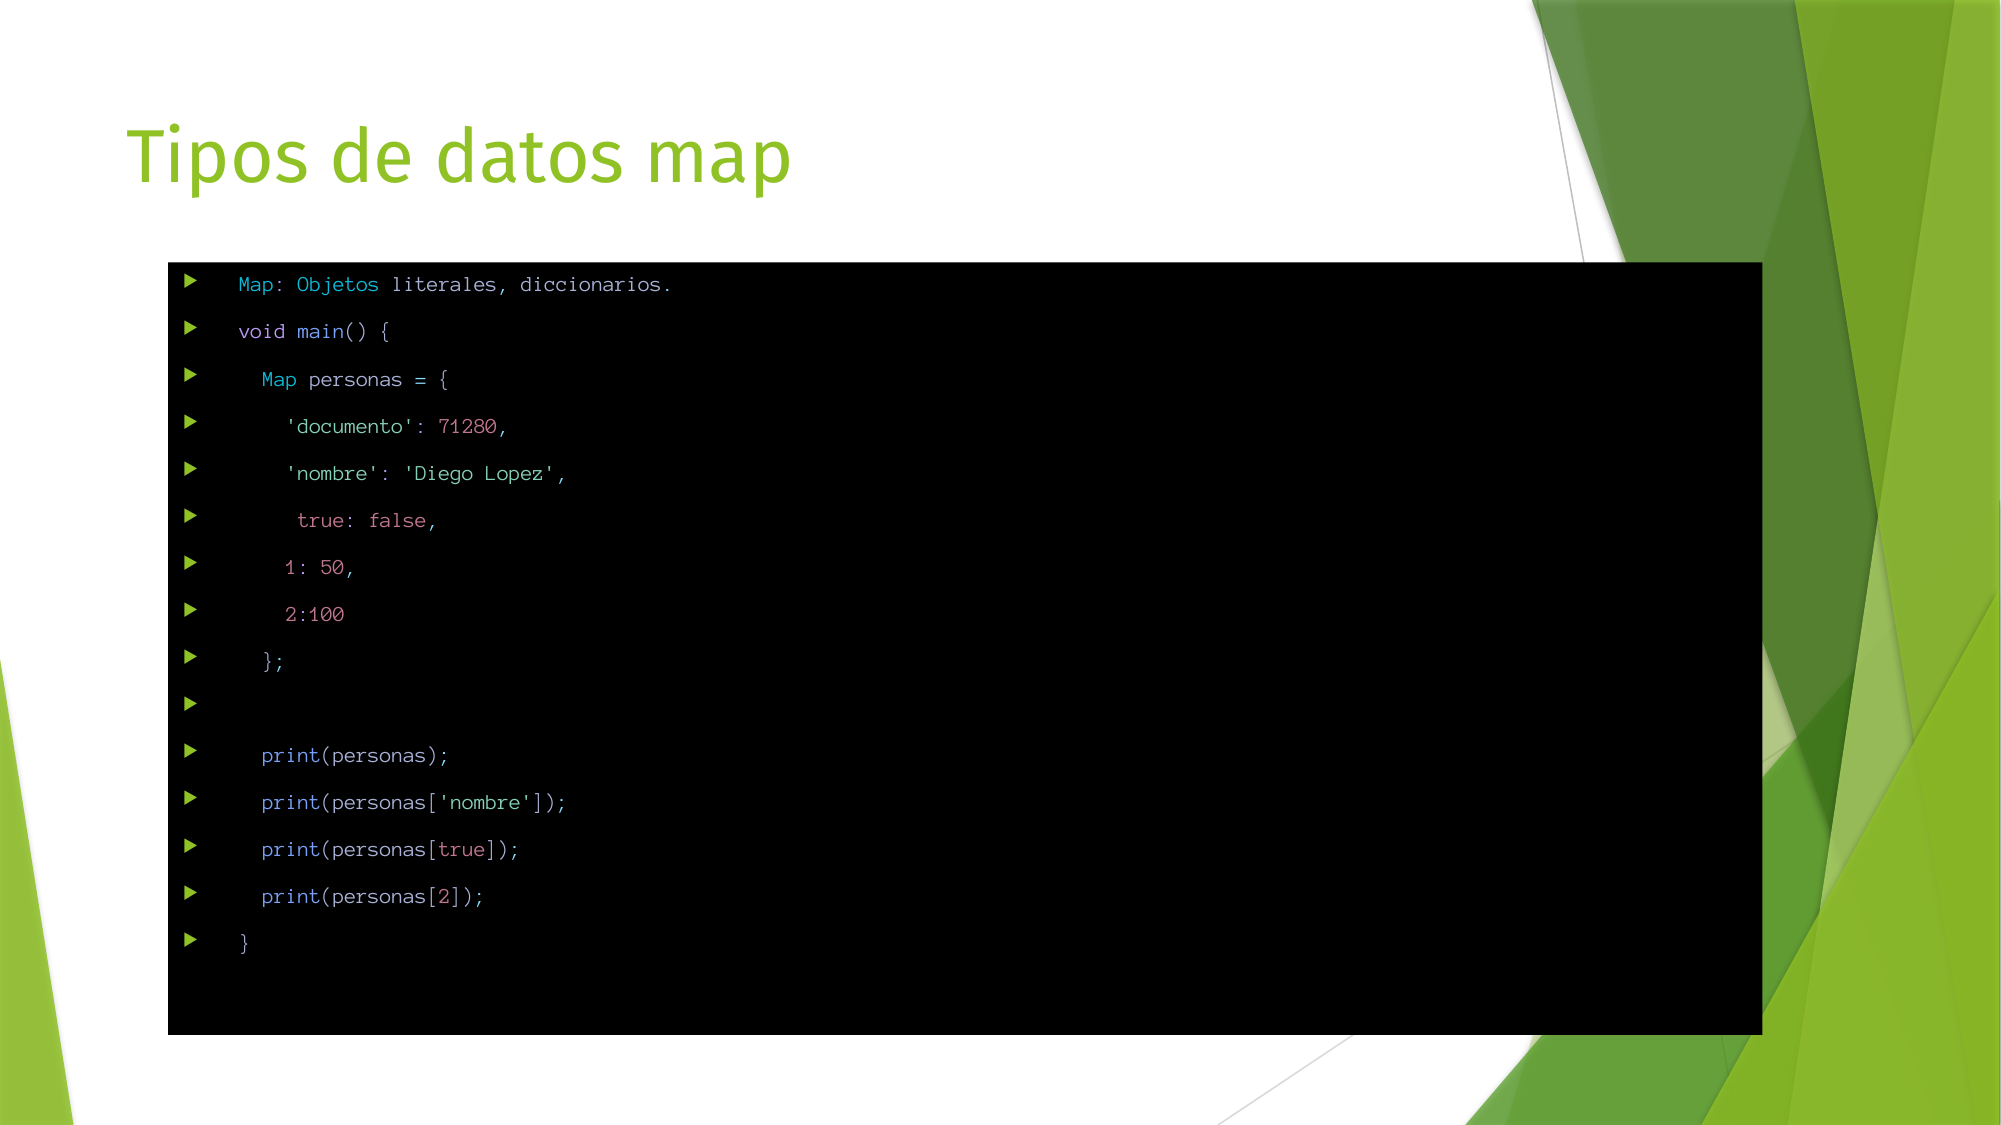

# Tipos de datos map
Map: Objetos literales, diccionarios.
void main() {
  Map personas = {
    'documento': 71280,
    'nombre': 'Diego Lopez',
     true: false,
    1: 50,
    2:100
  };

  print(personas);
  print(personas['nombre']);
  print(personas[true]);
  print(personas[2]);
}